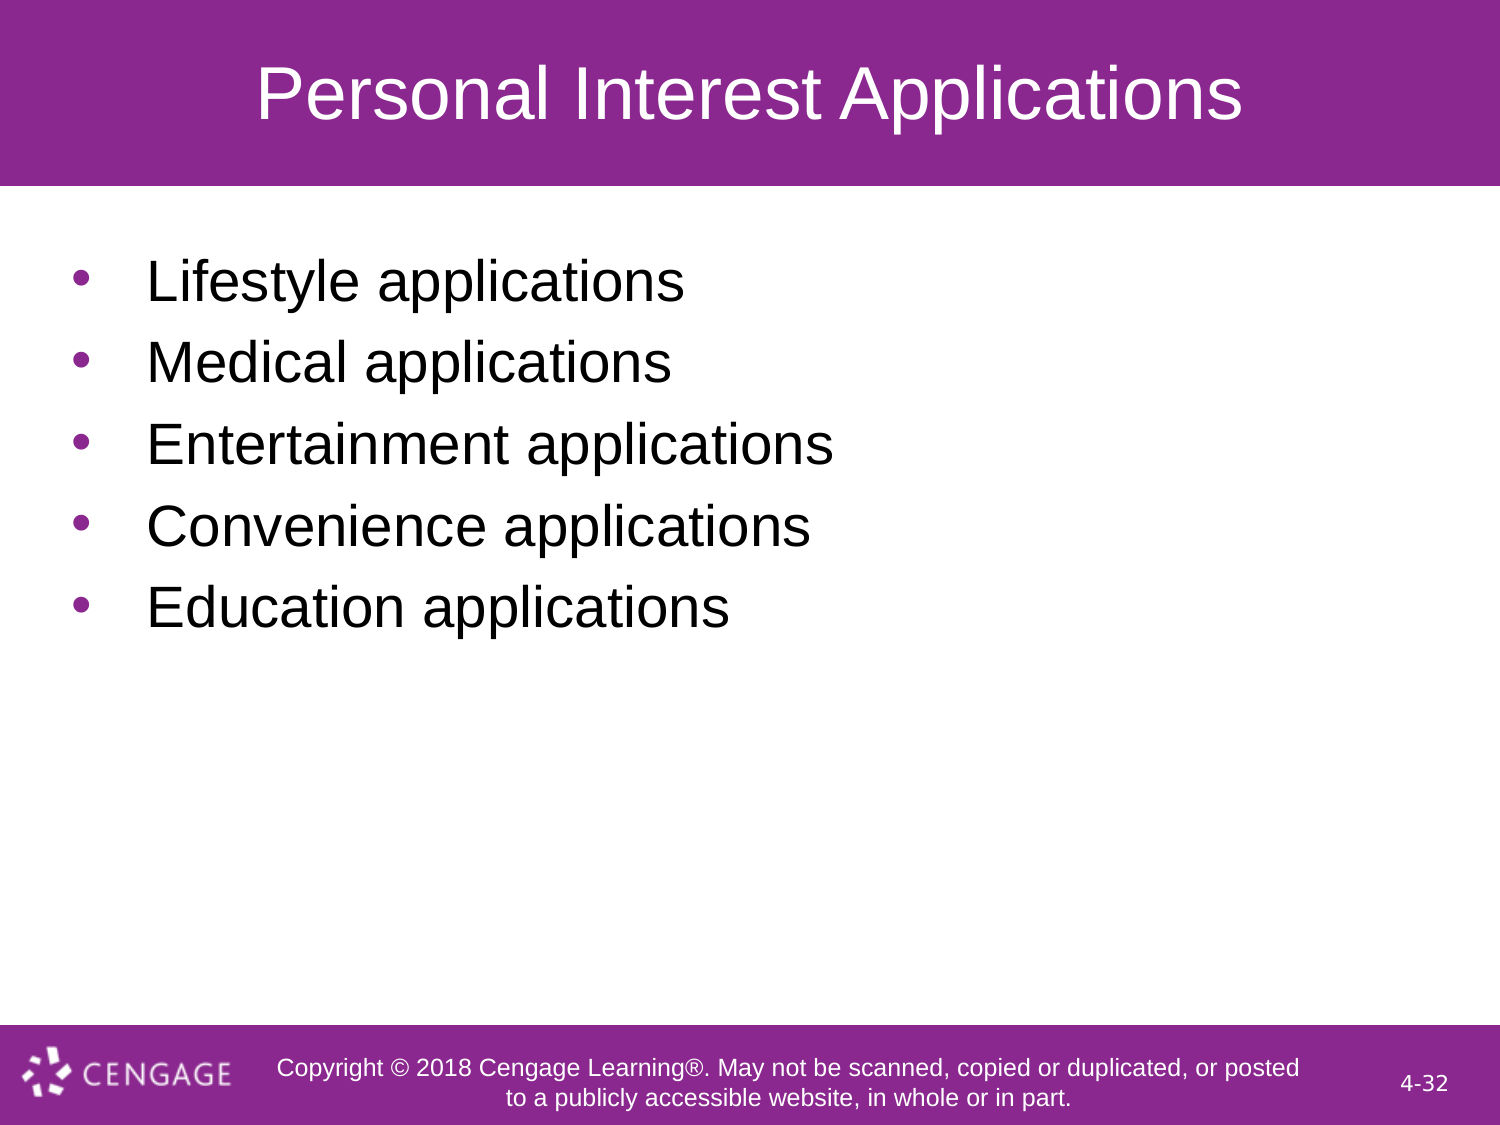

# Personal Interest Applications
Lifestyle applications
Medical applications
Entertainment applications
Convenience applications
Education applications